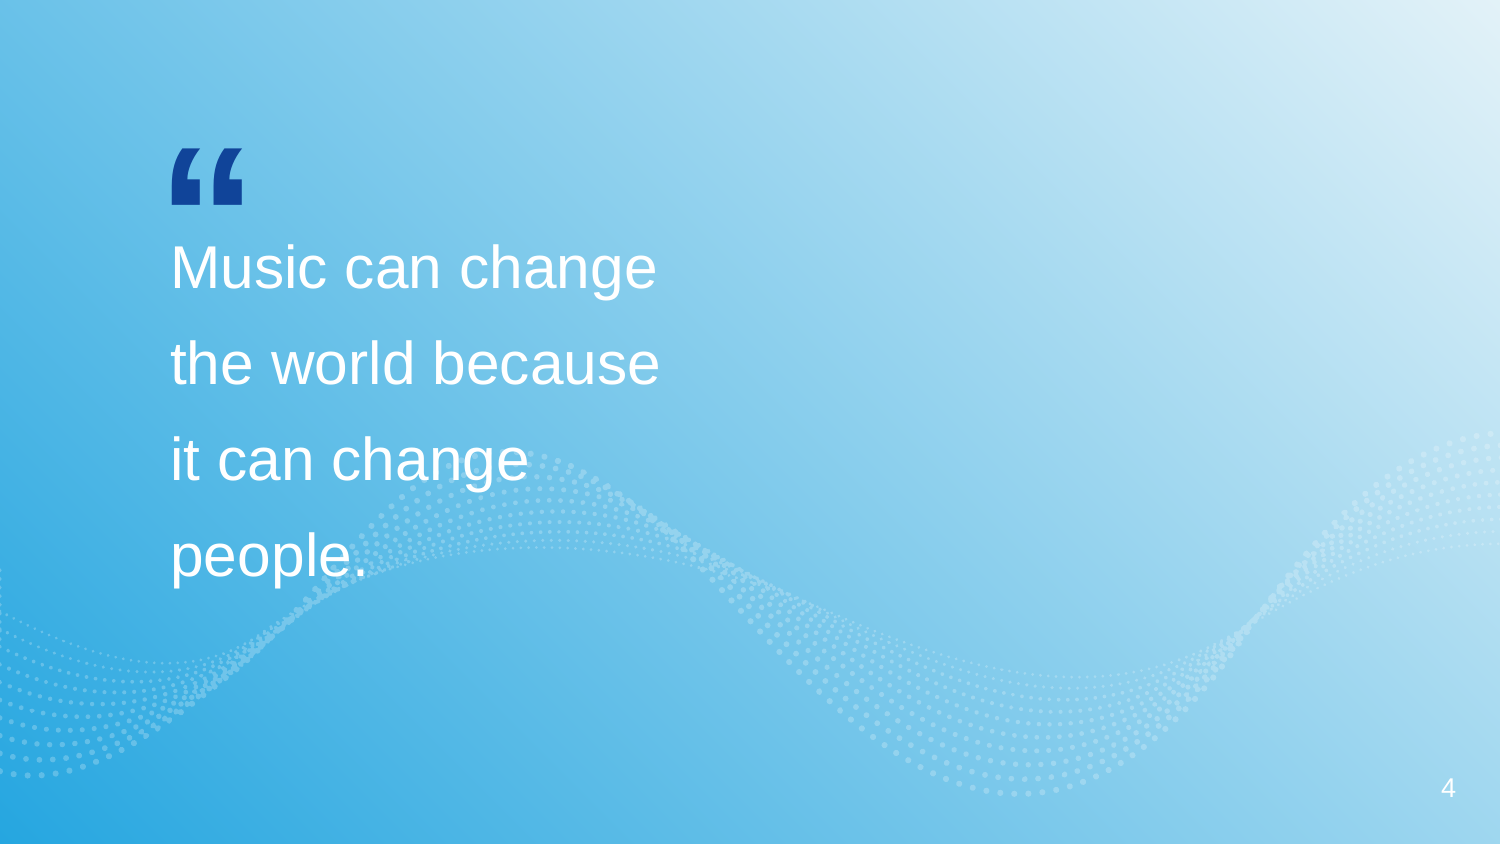

Music can change
the world because
it can change
people.
4